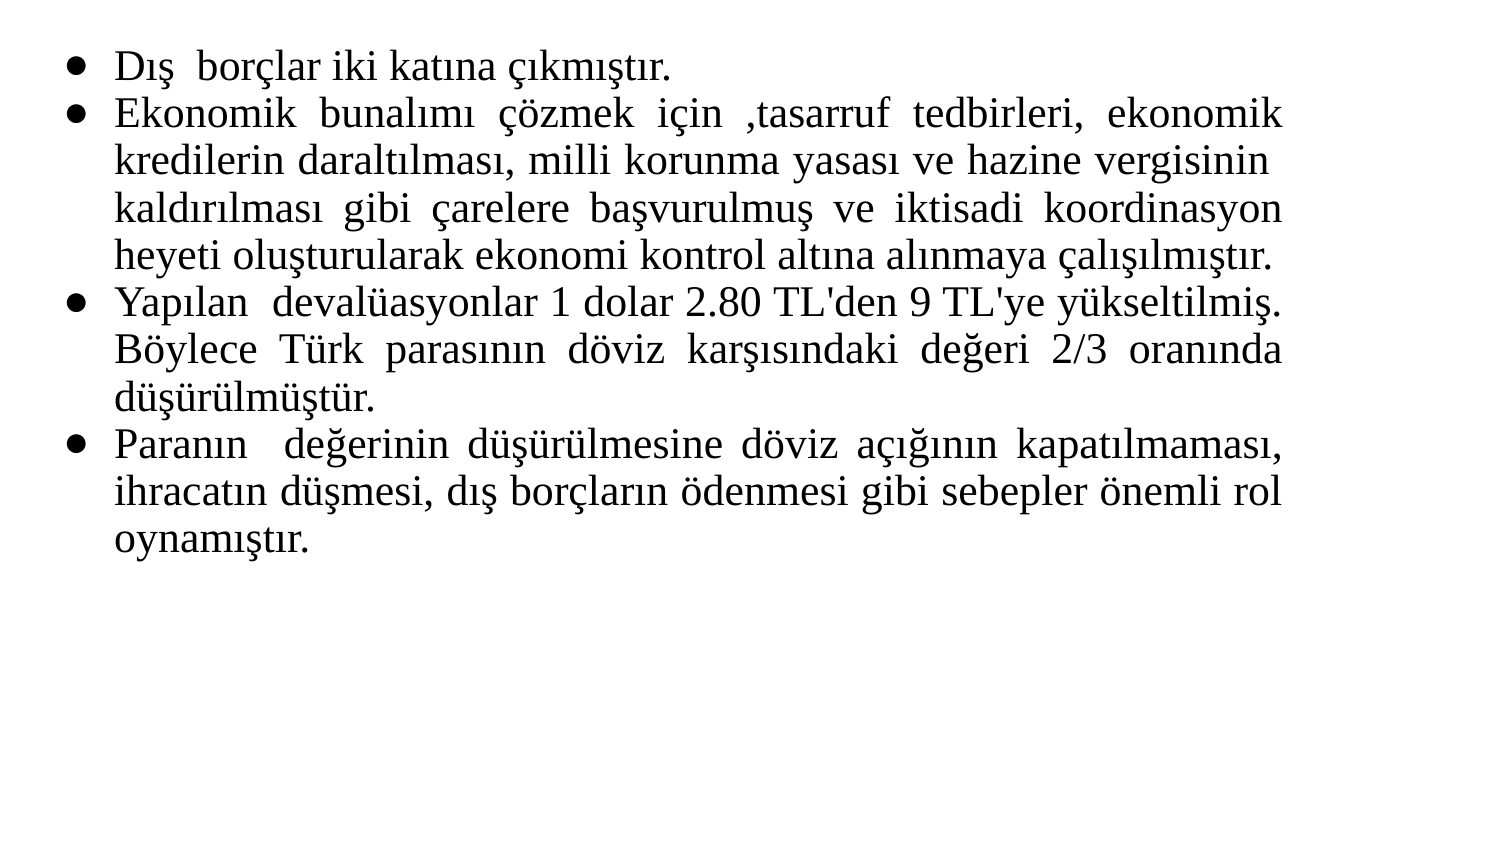

Dış  borçlar iki katına çıkmıştır.
Ekonomik bunalımı çözmek için ,tasarruf tedbirleri, ekonomik kredilerin daraltılması, milli korunma yasası ve hazine vergisinin  kaldırılması gibi çarelere başvurulmuş ve iktisadi koordinasyon heyeti oluşturularak ekonomi kontrol altına alınmaya çalışılmıştır.
Yapılan  devalüasyonlar 1 dolar 2.80 TL'den 9 TL'ye yükseltilmiş. Böylece Türk parasının döviz karşısındaki değeri 2/3 oranında düşürülmüştür.
Paranın  değerinin düşürülmesine döviz açığının kapatılmaması, ihracatın düşmesi, dış borçların ödenmesi gibi sebepler önemli rol oynamıştır.